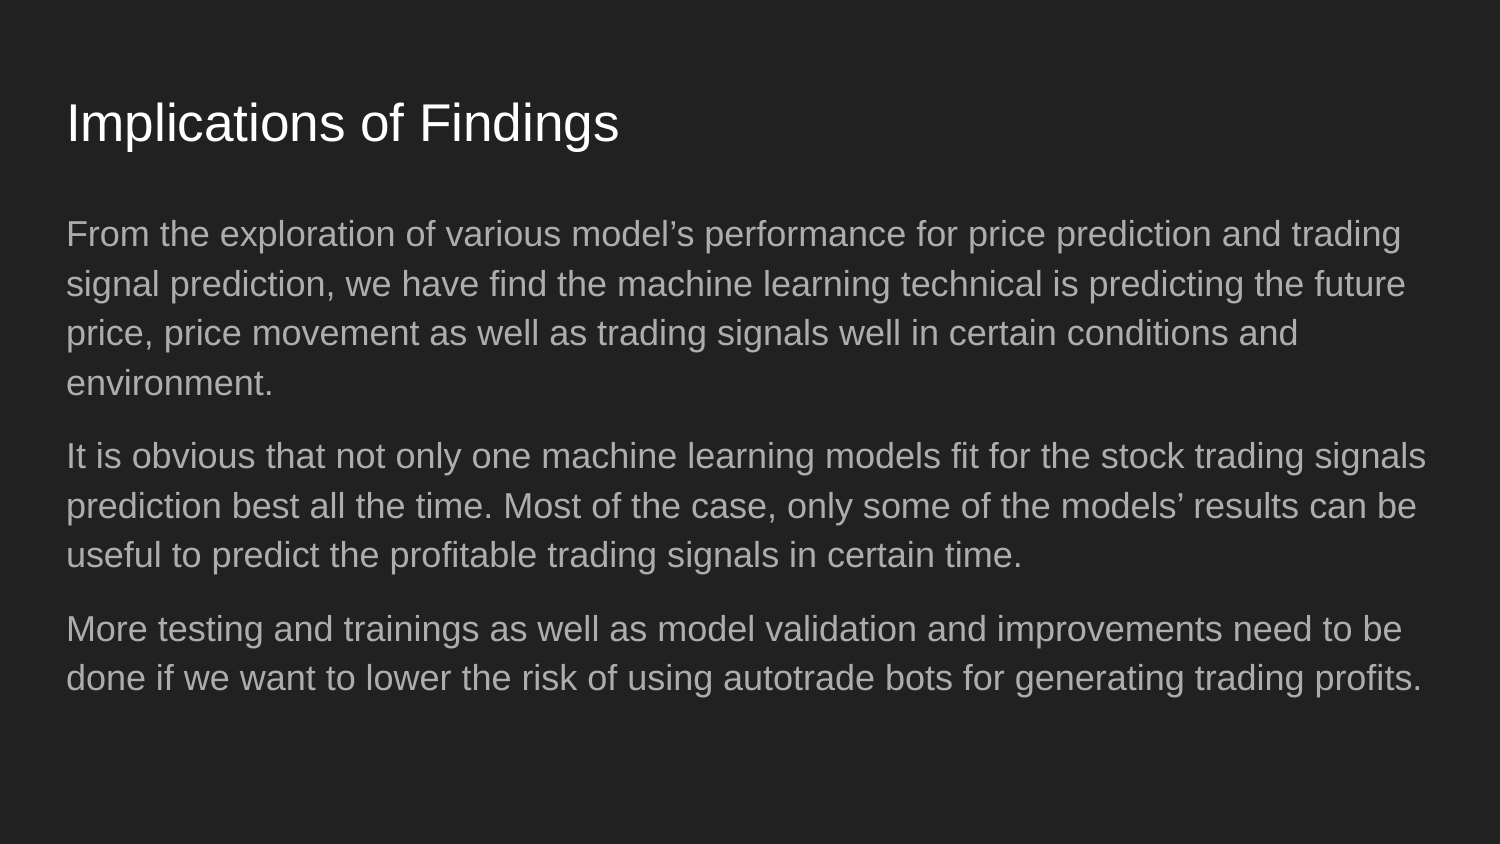

# Implications of Findings
From the exploration of various model’s performance for price prediction and trading signal prediction, we have find the machine learning technical is predicting the future price, price movement as well as trading signals well in certain conditions and environment.
It is obvious that not only one machine learning models fit for the stock trading signals prediction best all the time. Most of the case, only some of the models’ results can be useful to predict the profitable trading signals in certain time.
More testing and trainings as well as model validation and improvements need to be done if we want to lower the risk of using autotrade bots for generating trading profits.